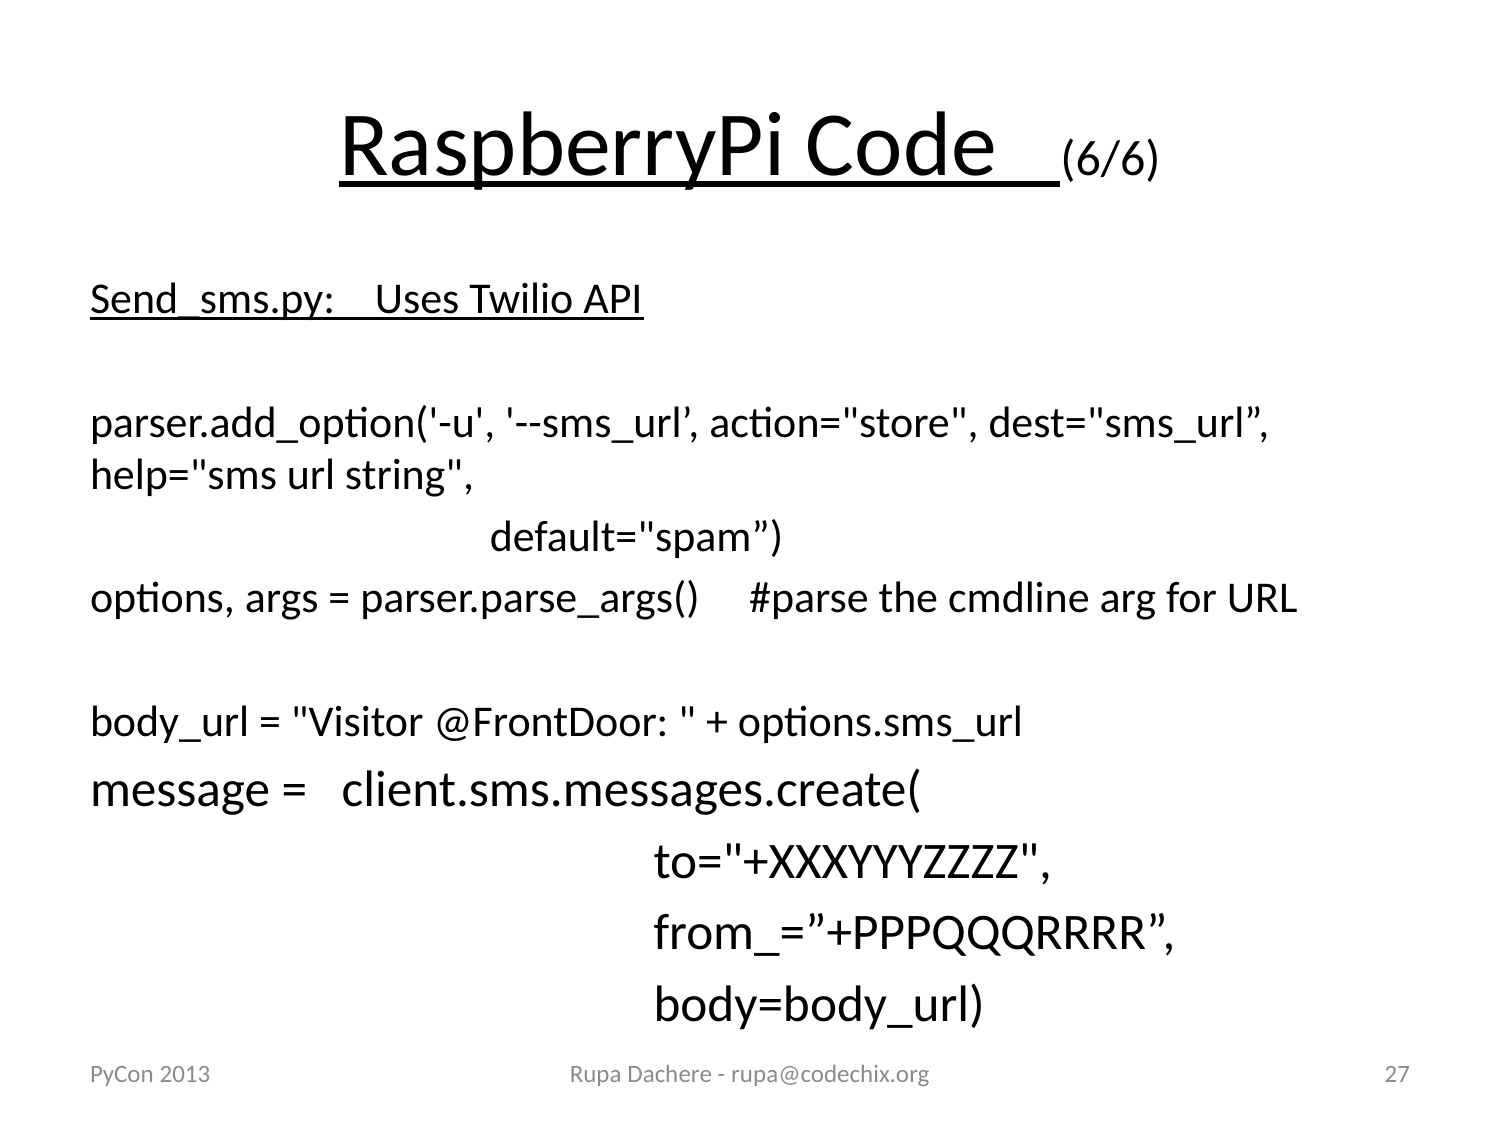

# RaspberryPi Code   (6/6)
Send_sms.py:    Uses Twilio API

parser.add_option('-u', '--sms_url’, action="store", dest="sms_url”, help="sms url string",
                                        default="spam”)
options, args = parser.parse_args()     #parse the cmdline arg for URL

body_url = "Visitor @FrontDoor: " + options.sms_url
message =   client.sms.messages.create(
                                                 to="+XXXYYYZZZZ",
                                                 from_=”+PPPQQQRRRR”,
                                                 body=body_url)
PyCon 2013
Rupa Dachere - rupa@codechix.org
27